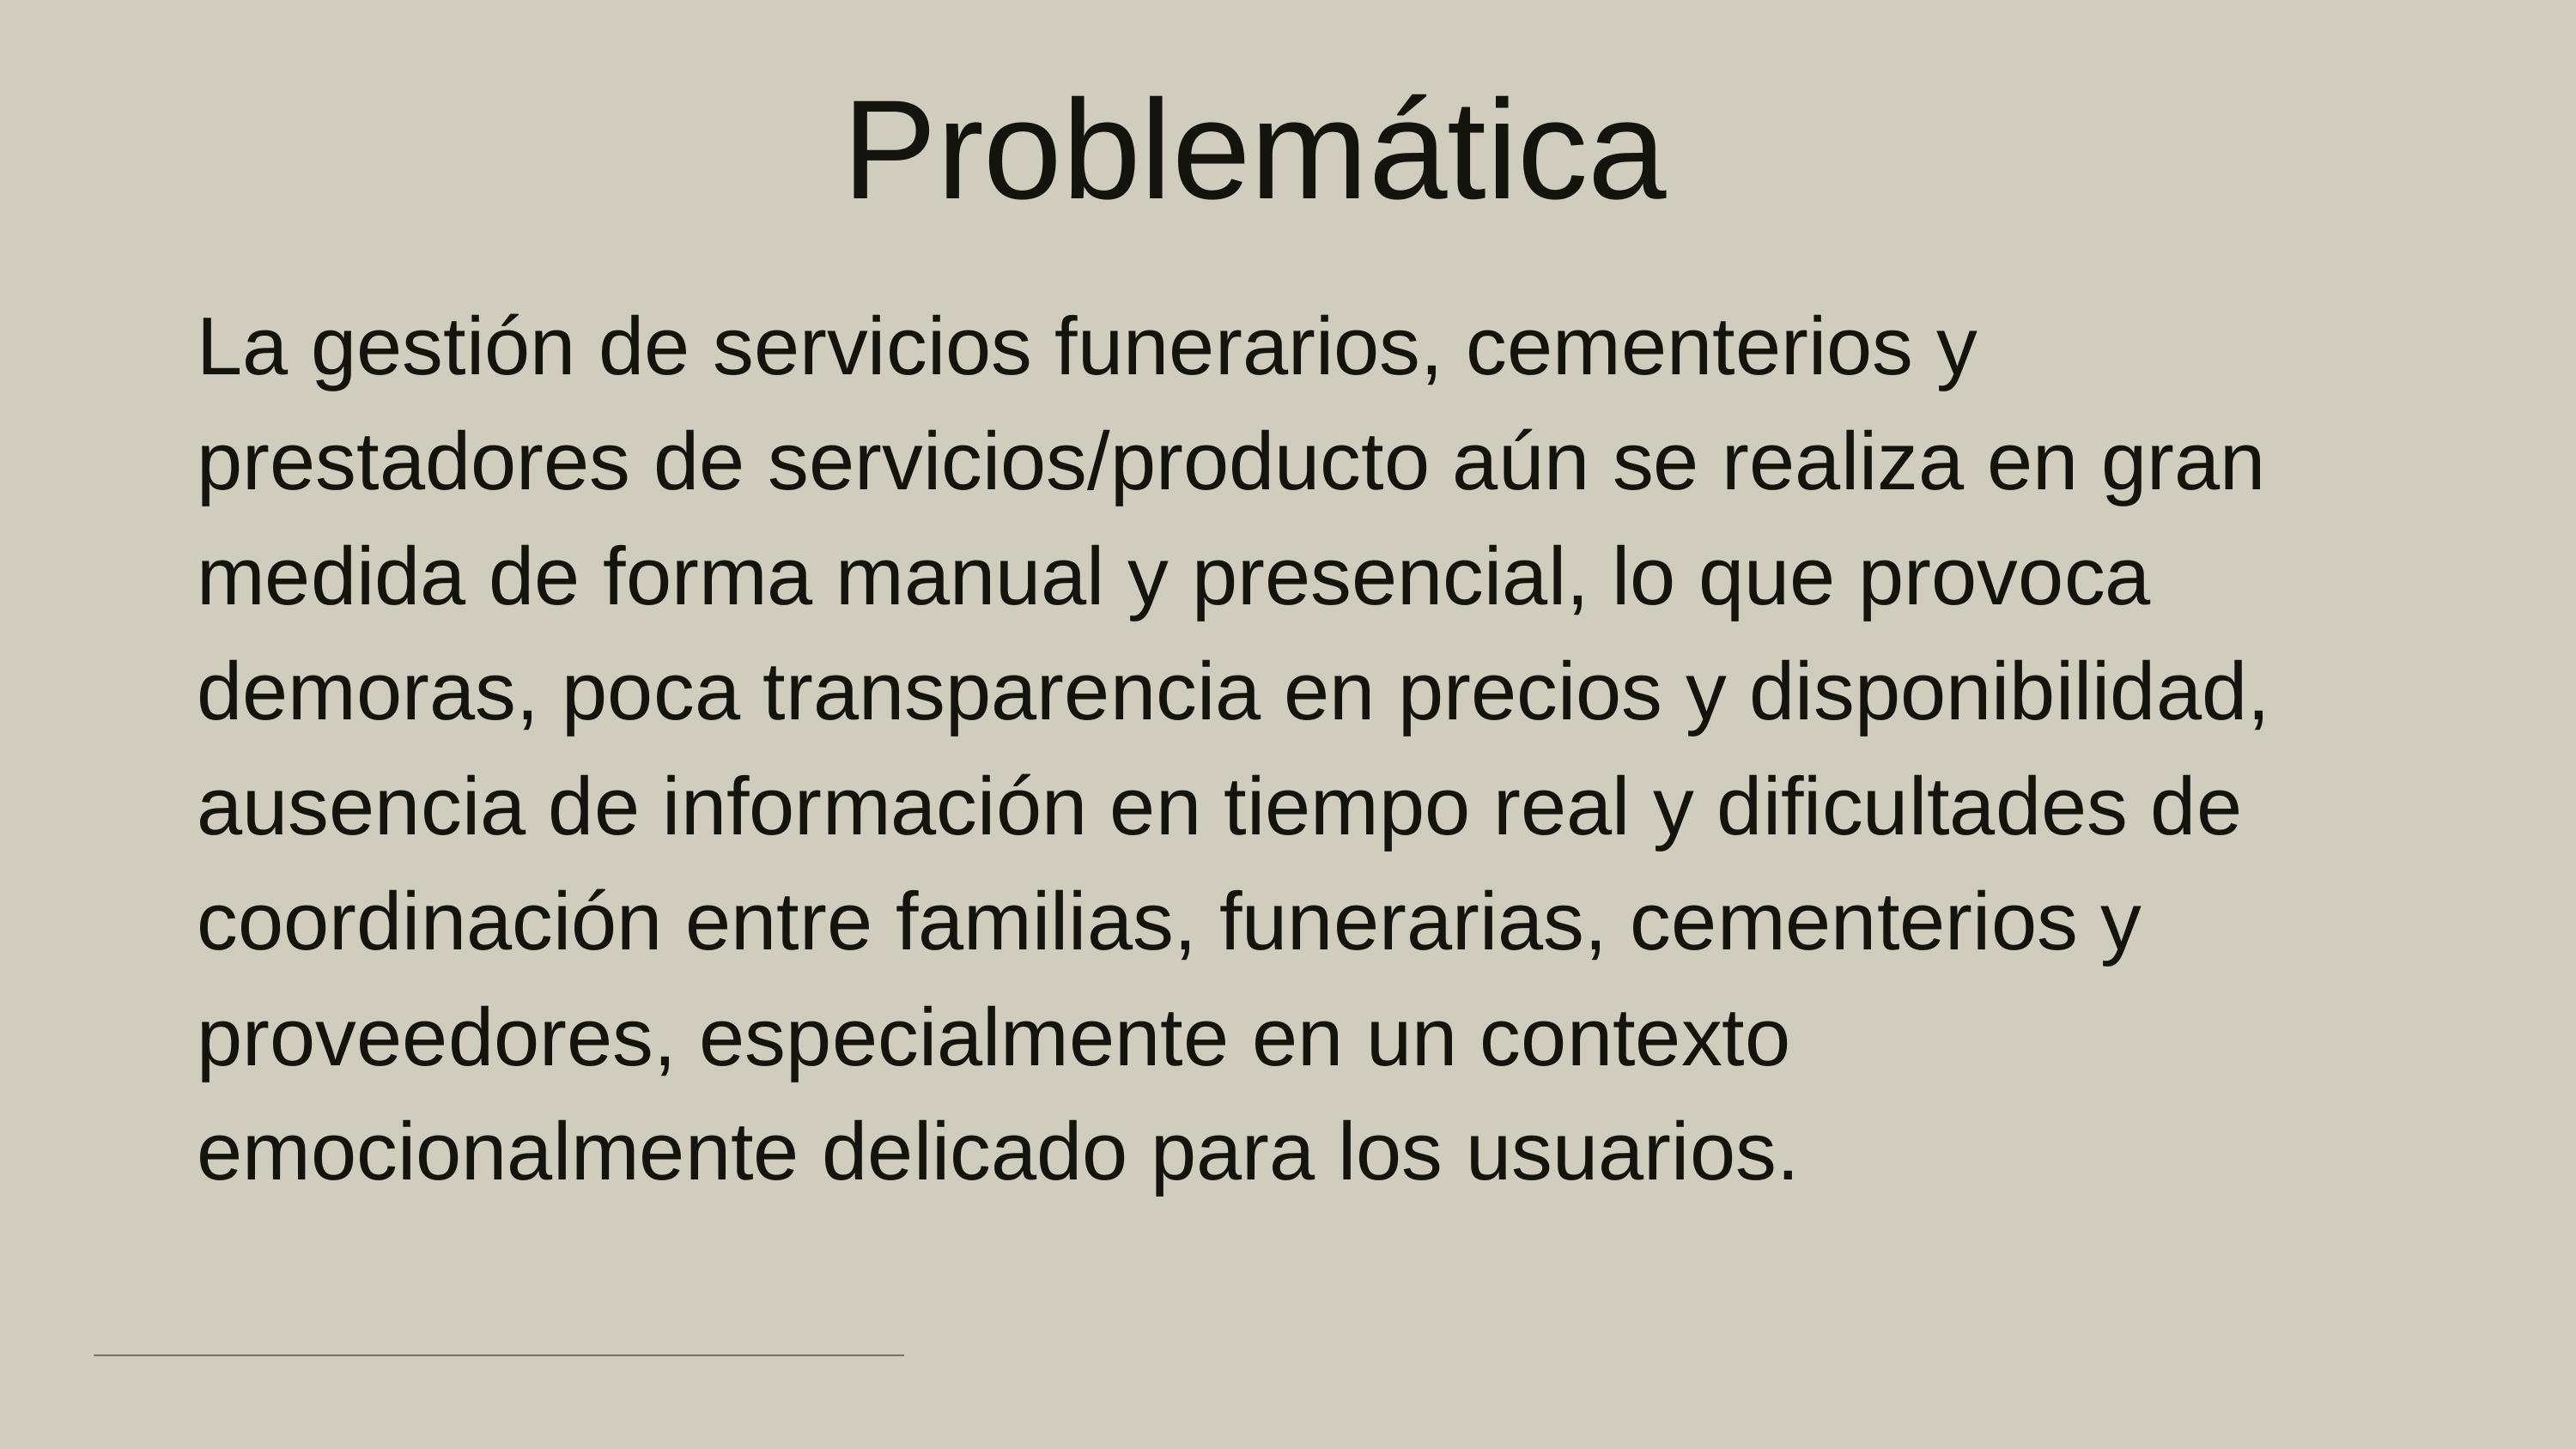

Problemática
La gestión de servicios funerarios, cementerios y prestadores de servicios/producto aún se realiza en gran medida de forma manual y presencial, lo que provoca demoras, poca transparencia en precios y disponibilidad, ausencia de información en tiempo real y dificultades de coordinación entre familias, funerarias, cementerios y proveedores, especialmente en un contexto emocionalmente delicado para los usuarios.